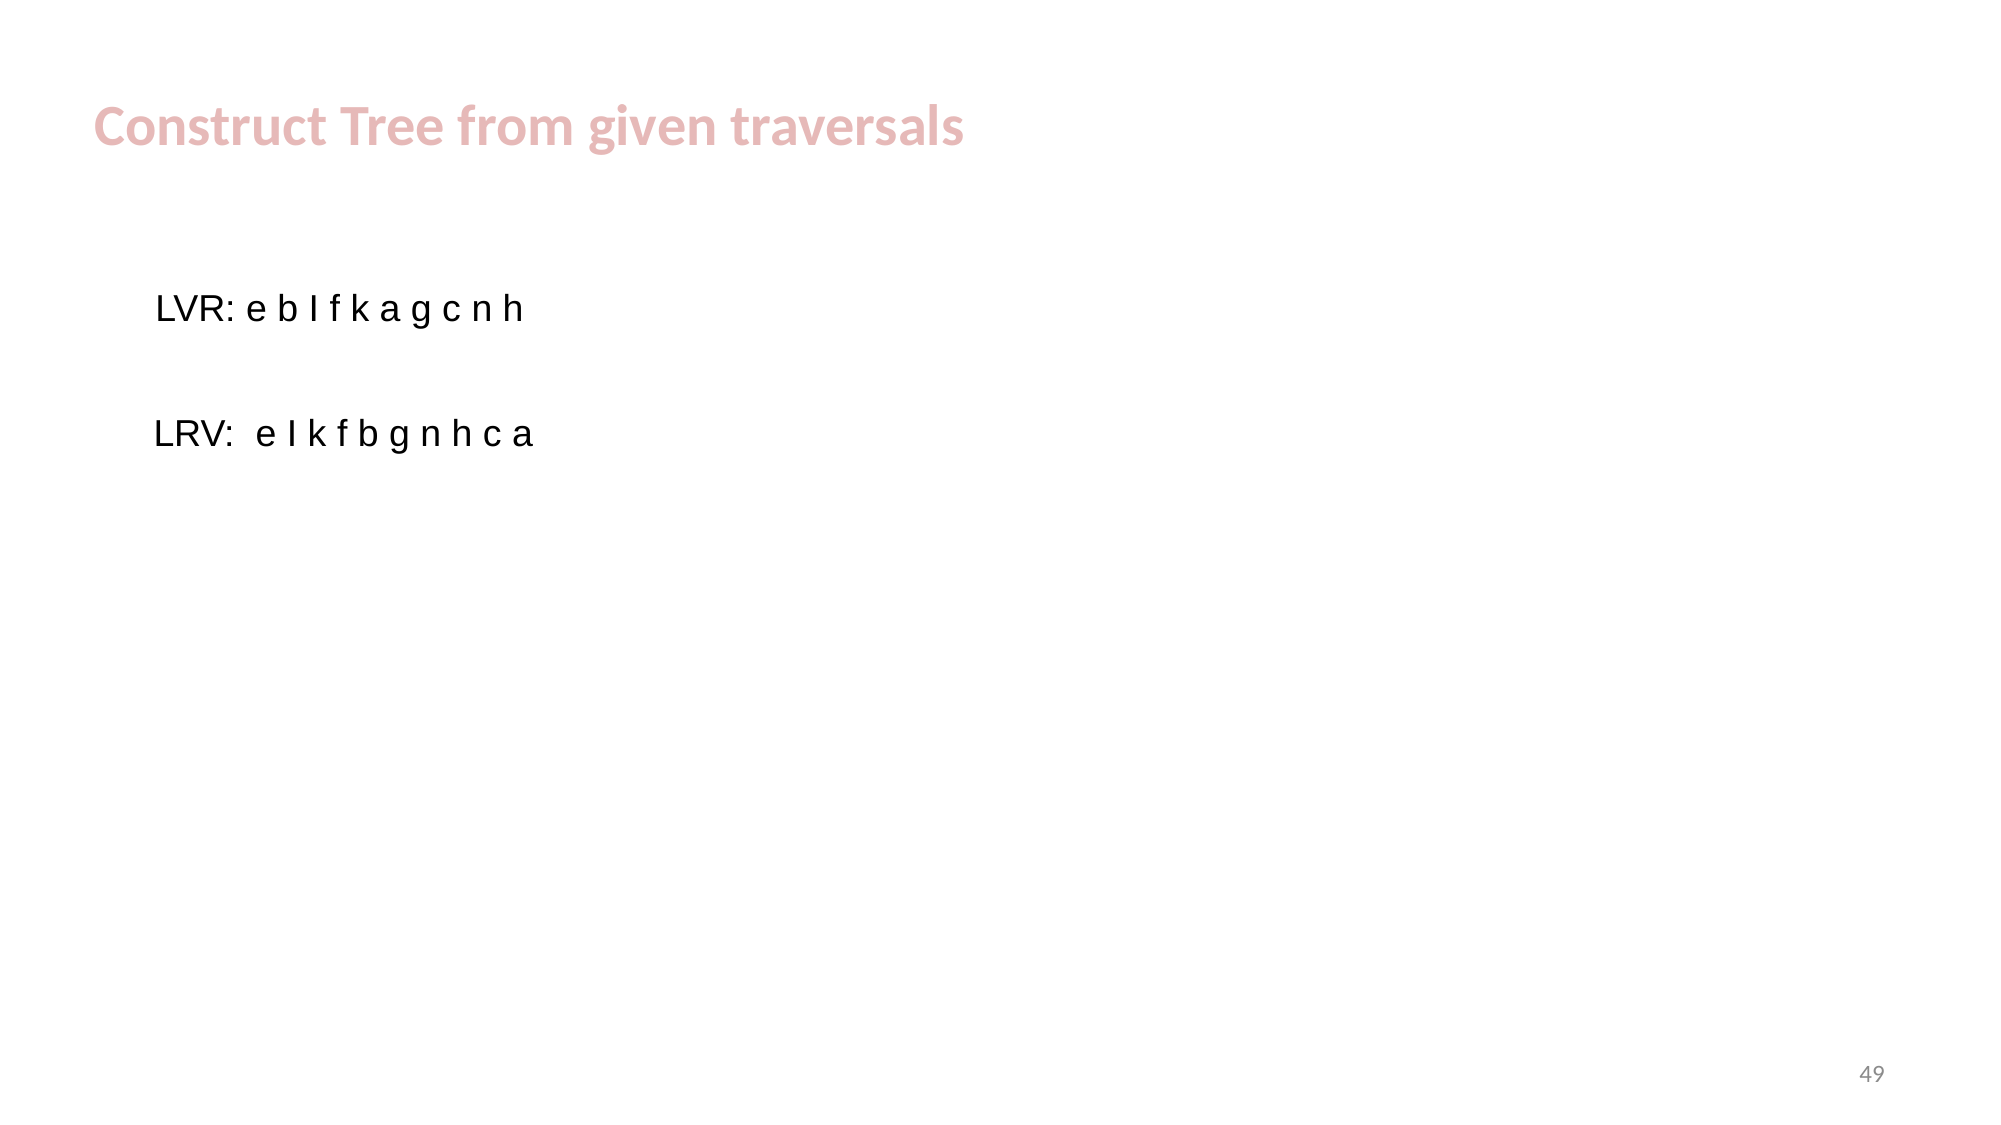

Construct Tree from given traversals
LVR: e b I f k a g c n h
LRV:  e I k f b g n h c a
49